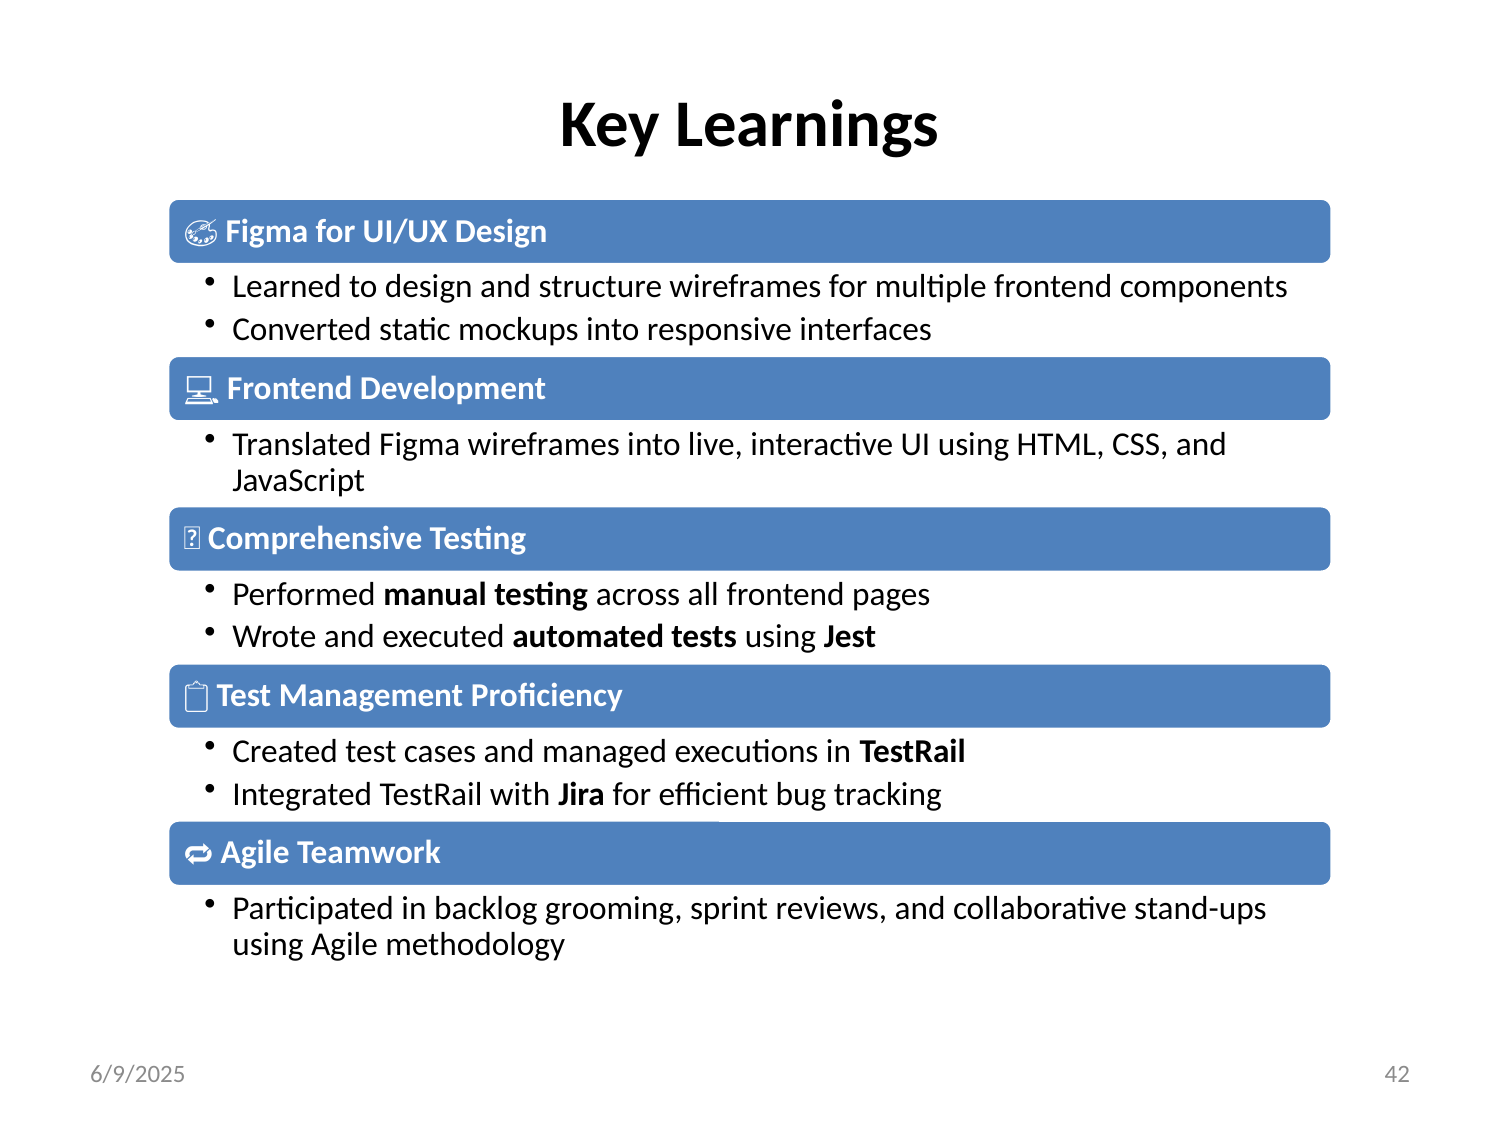

# Key Learnings
🎨 Figma for UI/UX Design
Learned to design and structure wireframes for multiple frontend components
Converted static mockups into responsive interfaces
💻 Frontend Development
Translated Figma wireframes into live, interactive UI using HTML, CSS, and JavaScript
🧪 Comprehensive Testing
Performed manual testing across all frontend pages
Wrote and executed automated tests using Jest
📋 Test Management Proficiency
Created test cases and managed executions in TestRail
Integrated TestRail with Jira for efficient bug tracking
🔁 Agile Teamwork
Participated in backlog grooming, sprint reviews, and collaborative stand-ups using Agile methodology
6/9/2025
42